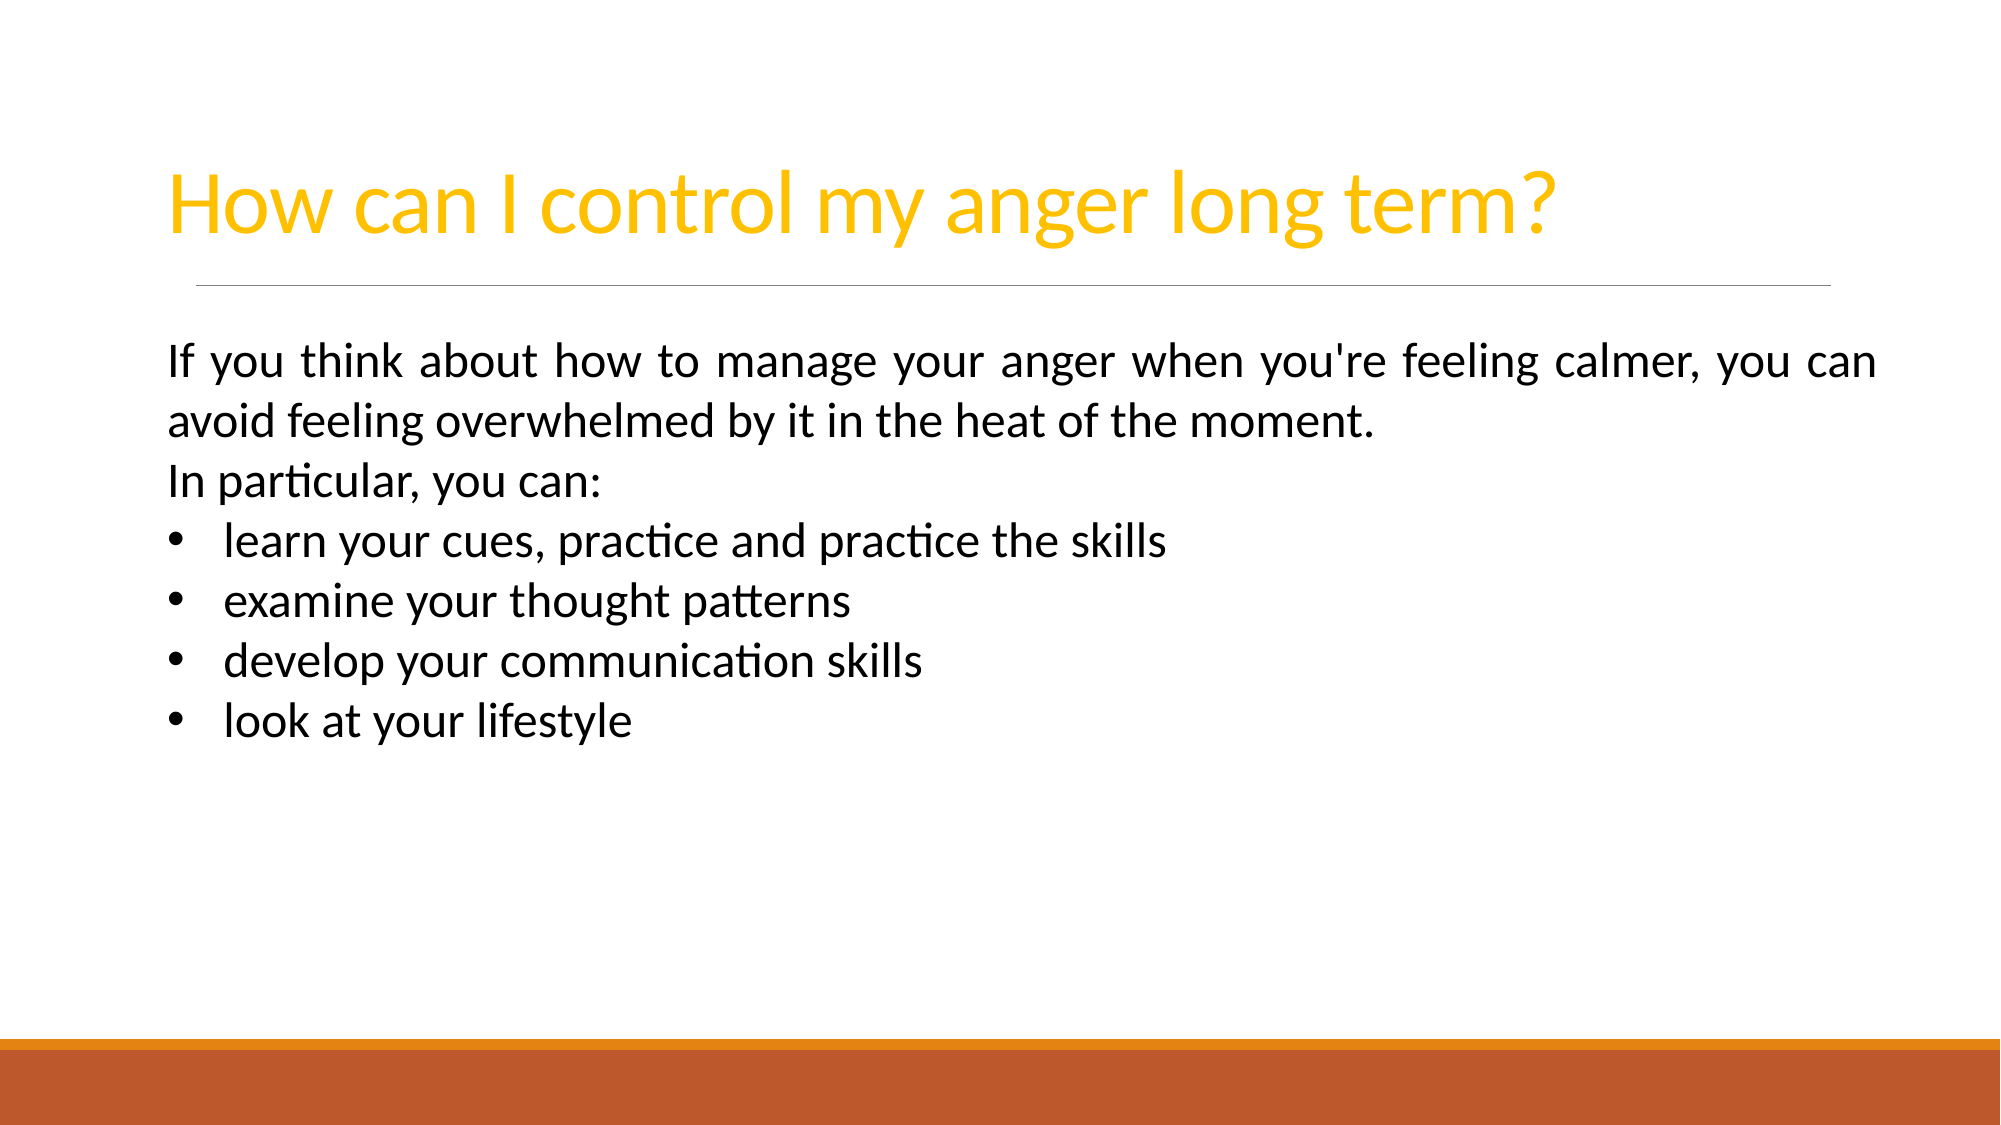

# How can I control my anger long term?
If you think about how to manage your anger when you're feeling calmer, you can avoid feeling overwhelmed by it in the heat of the moment.
In particular, you can:
learn your cues, practice and practice the skills
examine your thought patterns
develop your communication skills
look at your lifestyle